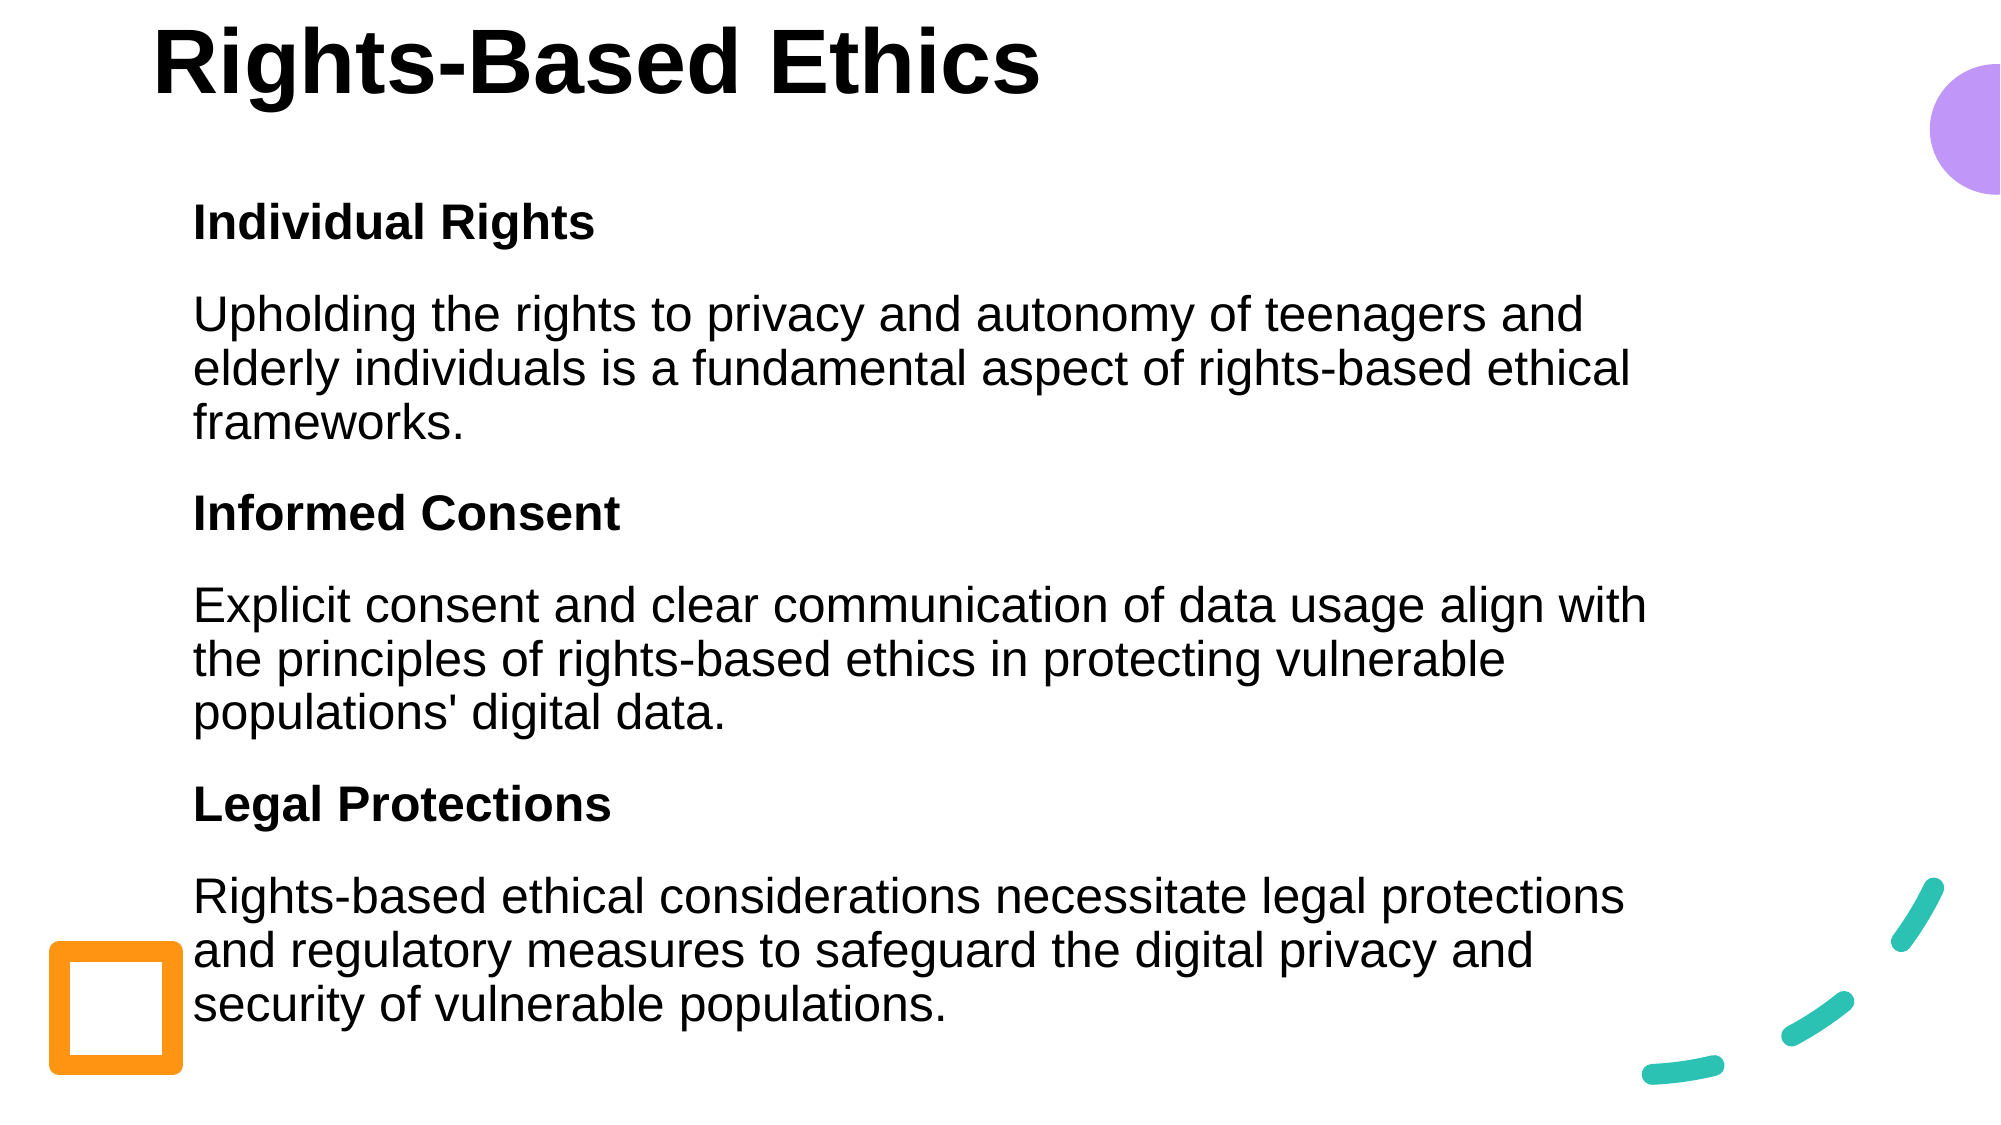

# Rights-Based Ethics
Individual Rights
Upholding the rights to privacy and autonomy of teenagers and elderly individuals is a fundamental aspect of rights-based ethical frameworks.
Informed Consent
Explicit consent and clear communication of data usage align with the principles of rights-based ethics in protecting vulnerable populations' digital data.
Legal Protections
Rights-based ethical considerations necessitate legal protections and regulatory measures to safeguard the digital privacy and security of vulnerable populations.